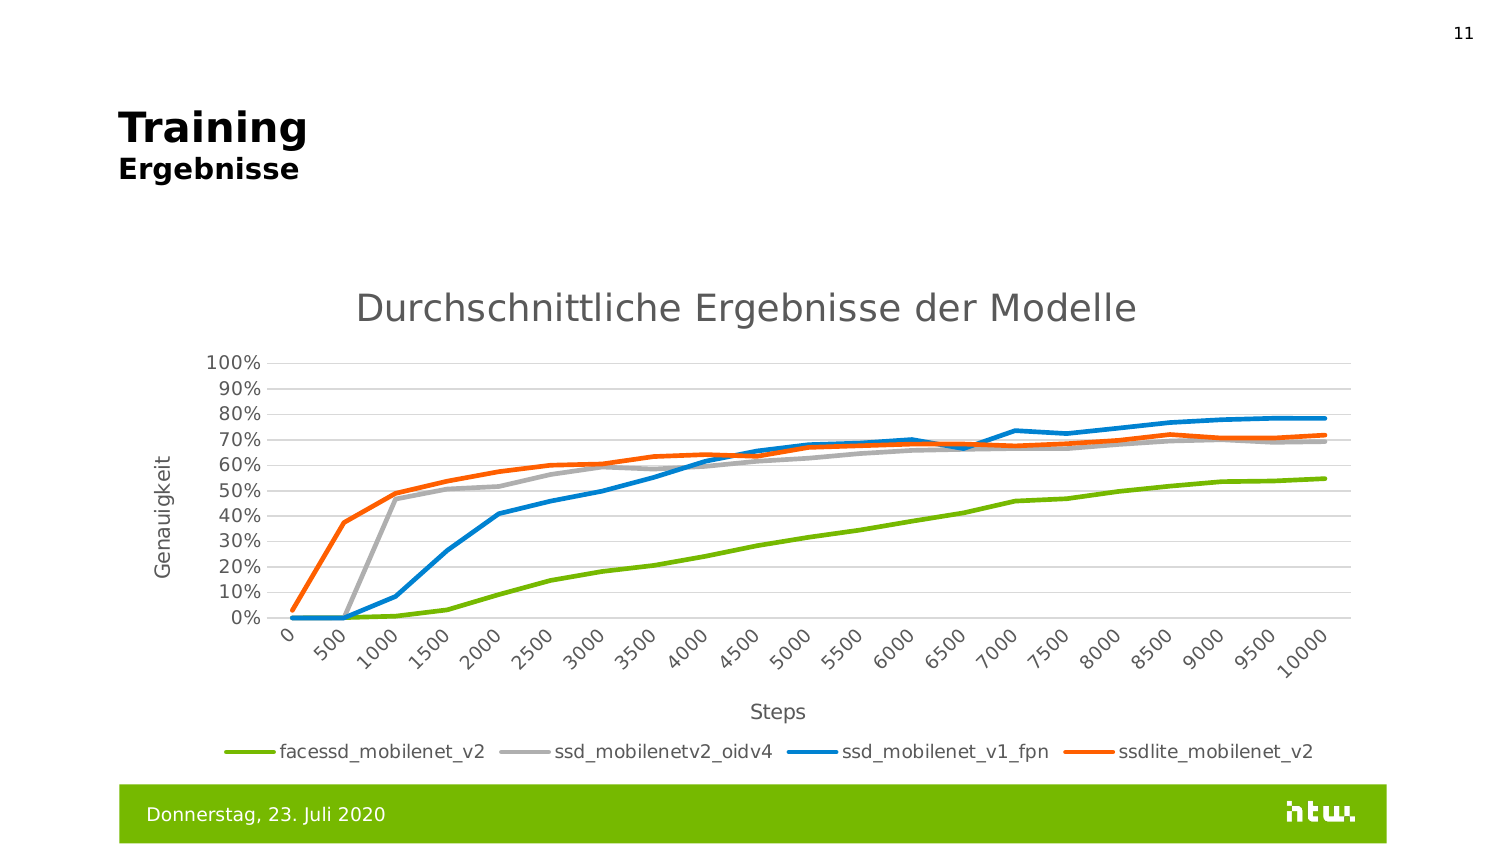

11
# Training Ergebnisse

### Chart: Durchschnittliche Ergebnisse der Modelle

| Category | facessd_mobilenet_v2 | ssd_mobilenetv2_oidv4 | ssd_mobilenet_v1_fpn | ssdlite_mobilenet_v2 |
|---|---|---|---|---|
| 0 | 0.000154738532728515 | 0.0 | 0.0 | 0.029657543 |
| 500 | 0.00117544084787368 | 0.0 | 0.0 | 0.374970645 |
| 1000 | 0.00684610195457935 | 0.467326641 | 0.084275633 | 0.489818066 |
| 1500 | 0.0316188484430313 | 0.50668323 | 0.265219629 | 0.537649393 |
| 2000 | 0.0917616710066795 | 0.516629875 | 0.409657121 | 0.574963689 |
| 2500 | 0.147345691919326 | 0.563907504 | 0.45921436 | 0.600158036 |
| 3000 | 0.182533413171768 | 0.593290985 | 0.49838993 | 0.605121613 |
| 3500 | 0.206162974238395 | 0.585251033 | 0.552525043 | 0.634254038 |
| 4000 | 0.242056399583816 | 0.59585768 | 0.615725398 | 0.642115116 |
| 4500 | 0.283723920583725 | 0.615719676 | 0.65629375 | 0.635299206 |
| 5000 | 0.316936761140823 | 0.62784332 | 0.680920899 | 0.670266151 |
| 5500 | 0.345454156398773 | 0.646247804 | 0.687341452 | 0.676932812 |
| 6000 | 0.380328357219696 | 0.658580899 | 0.70115602 | 0.683417916 |
| 6500 | 0.413015365600585 | 0.662741959 | 0.665636241 | 0.683635533 |
| 7000 | 0.459412992000579 | 0.665908694 | 0.736209154 | 0.676087797 |
| 7500 | 0.468668729066848 | 0.665476978 | 0.724600196 | 0.684725046 |
| 8000 | 0.497240602970123 | 0.681919754 | 0.746008933 | 0.697874129 |
| 8500 | 0.518019378185272 | 0.69542253 | 0.768131912 | 0.720995843 |
| 9000 | 0.535710930824279 | 0.700600624 | 0.779178321 | 0.707117319 |
| 9500 | 0.538299620151519 | 0.69035399 | 0.784741163 | 0.707118273 |
| 10000 | 0.547473609447479 | 0.693136573 | 0.784356212 | 0.718605876 |